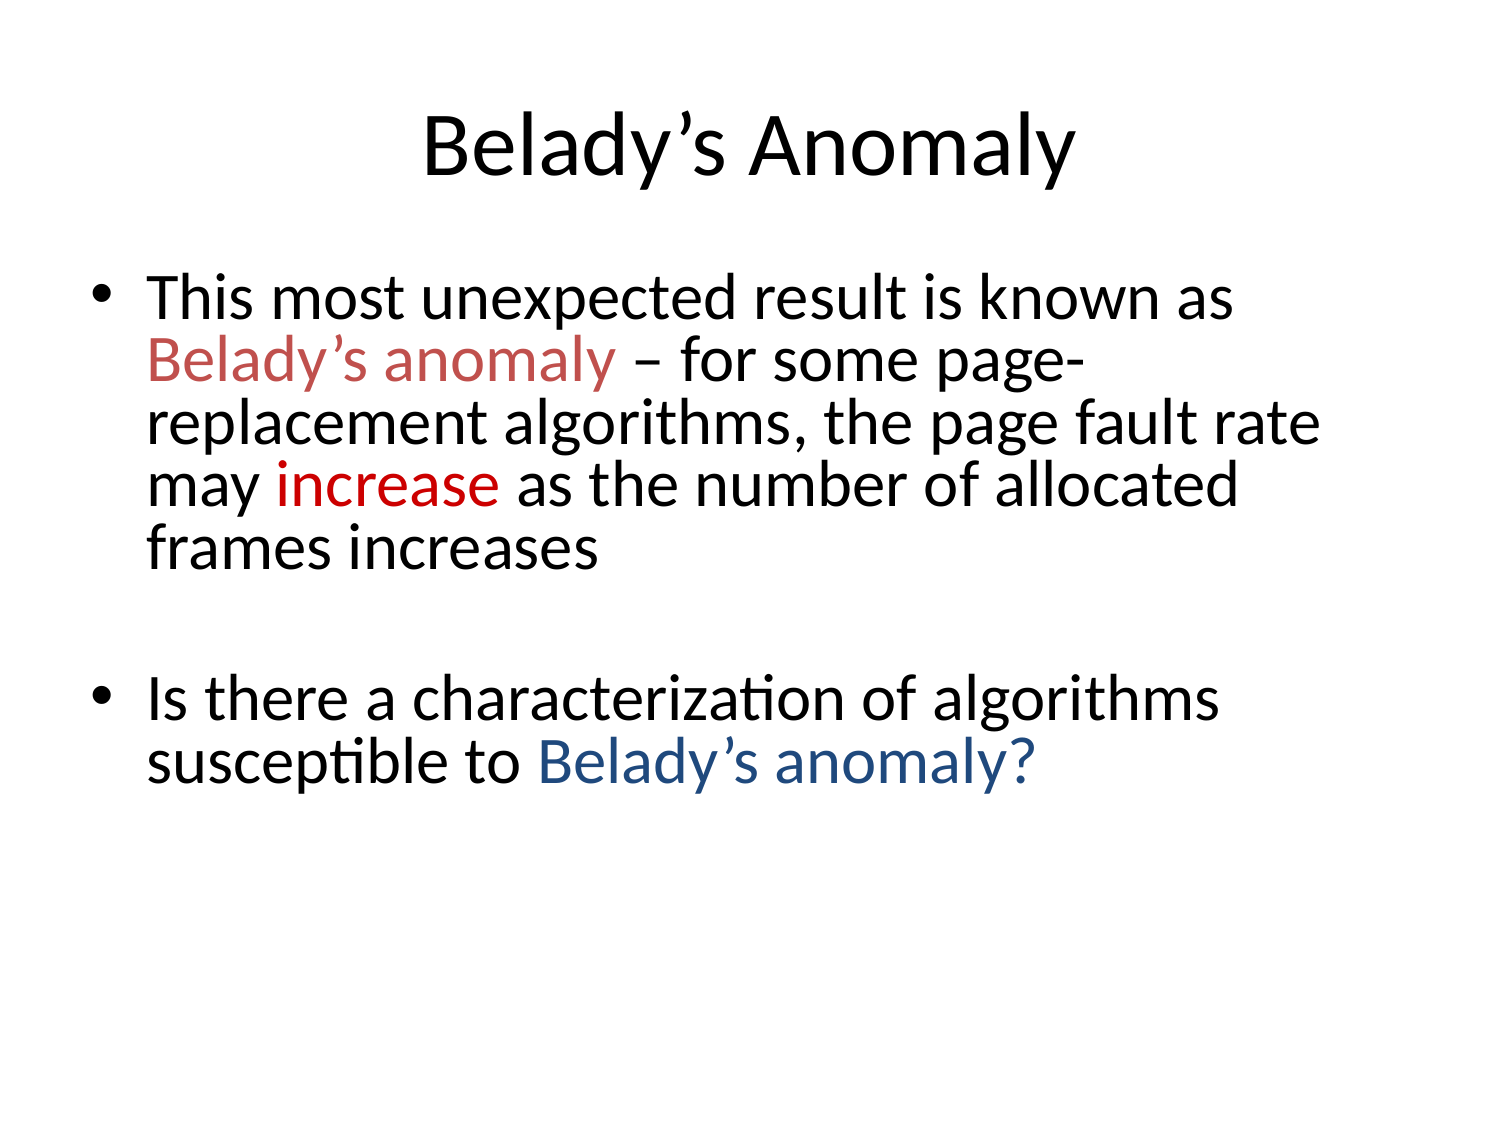

# Belady’s Anomaly
This most unexpected result is known as Belady’s anomaly – for some page-replacement algorithms, the page fault rate may increase as the number of allocated frames increases

Is there a characterization of algorithms susceptible to Belady’s anomaly?